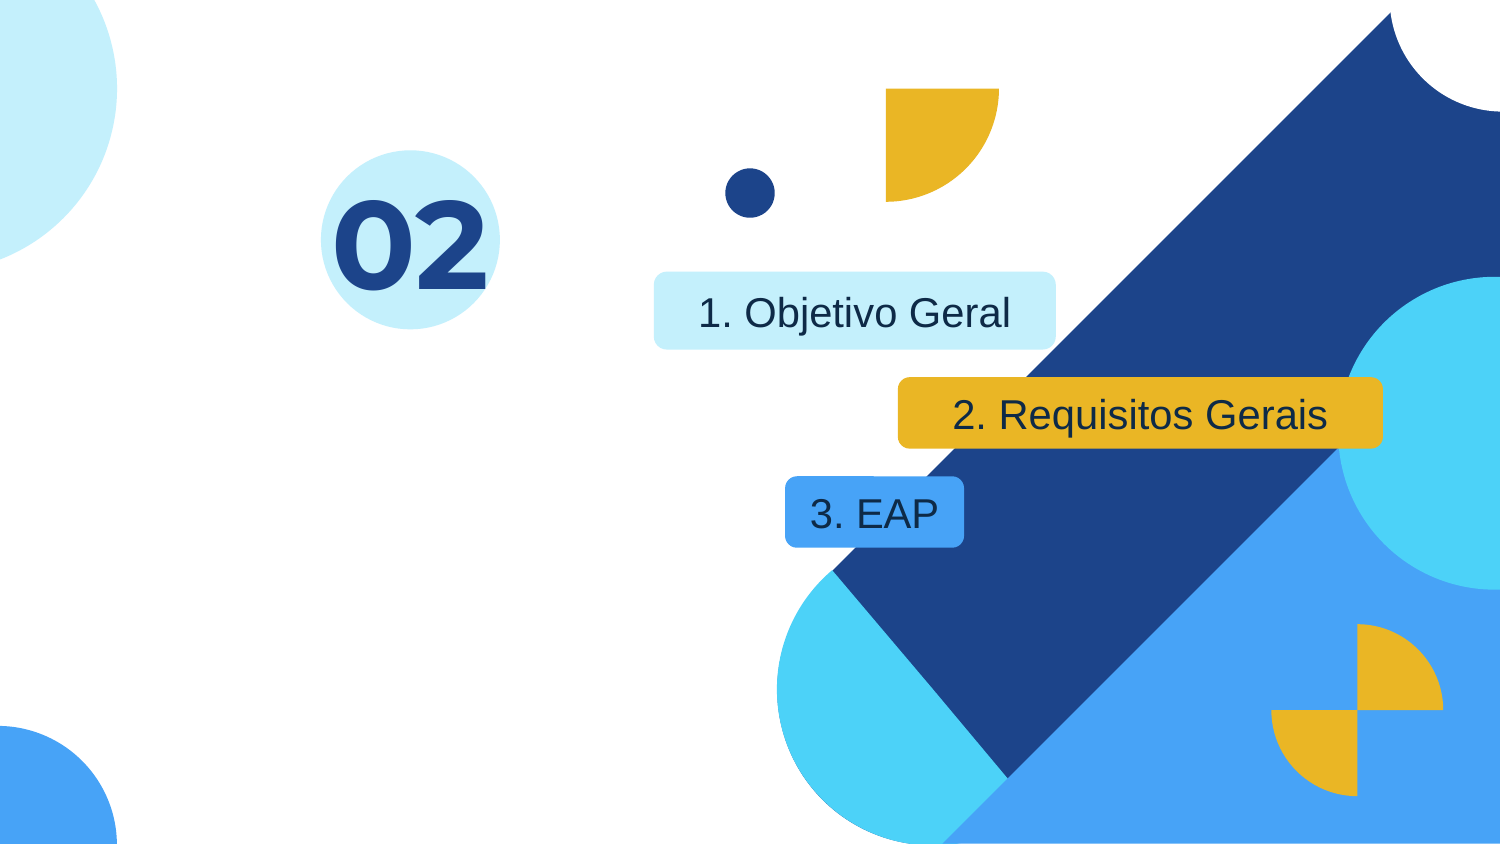

02

1. Objetivo Geral
2. Requisitos Gerais
#
3. EAP